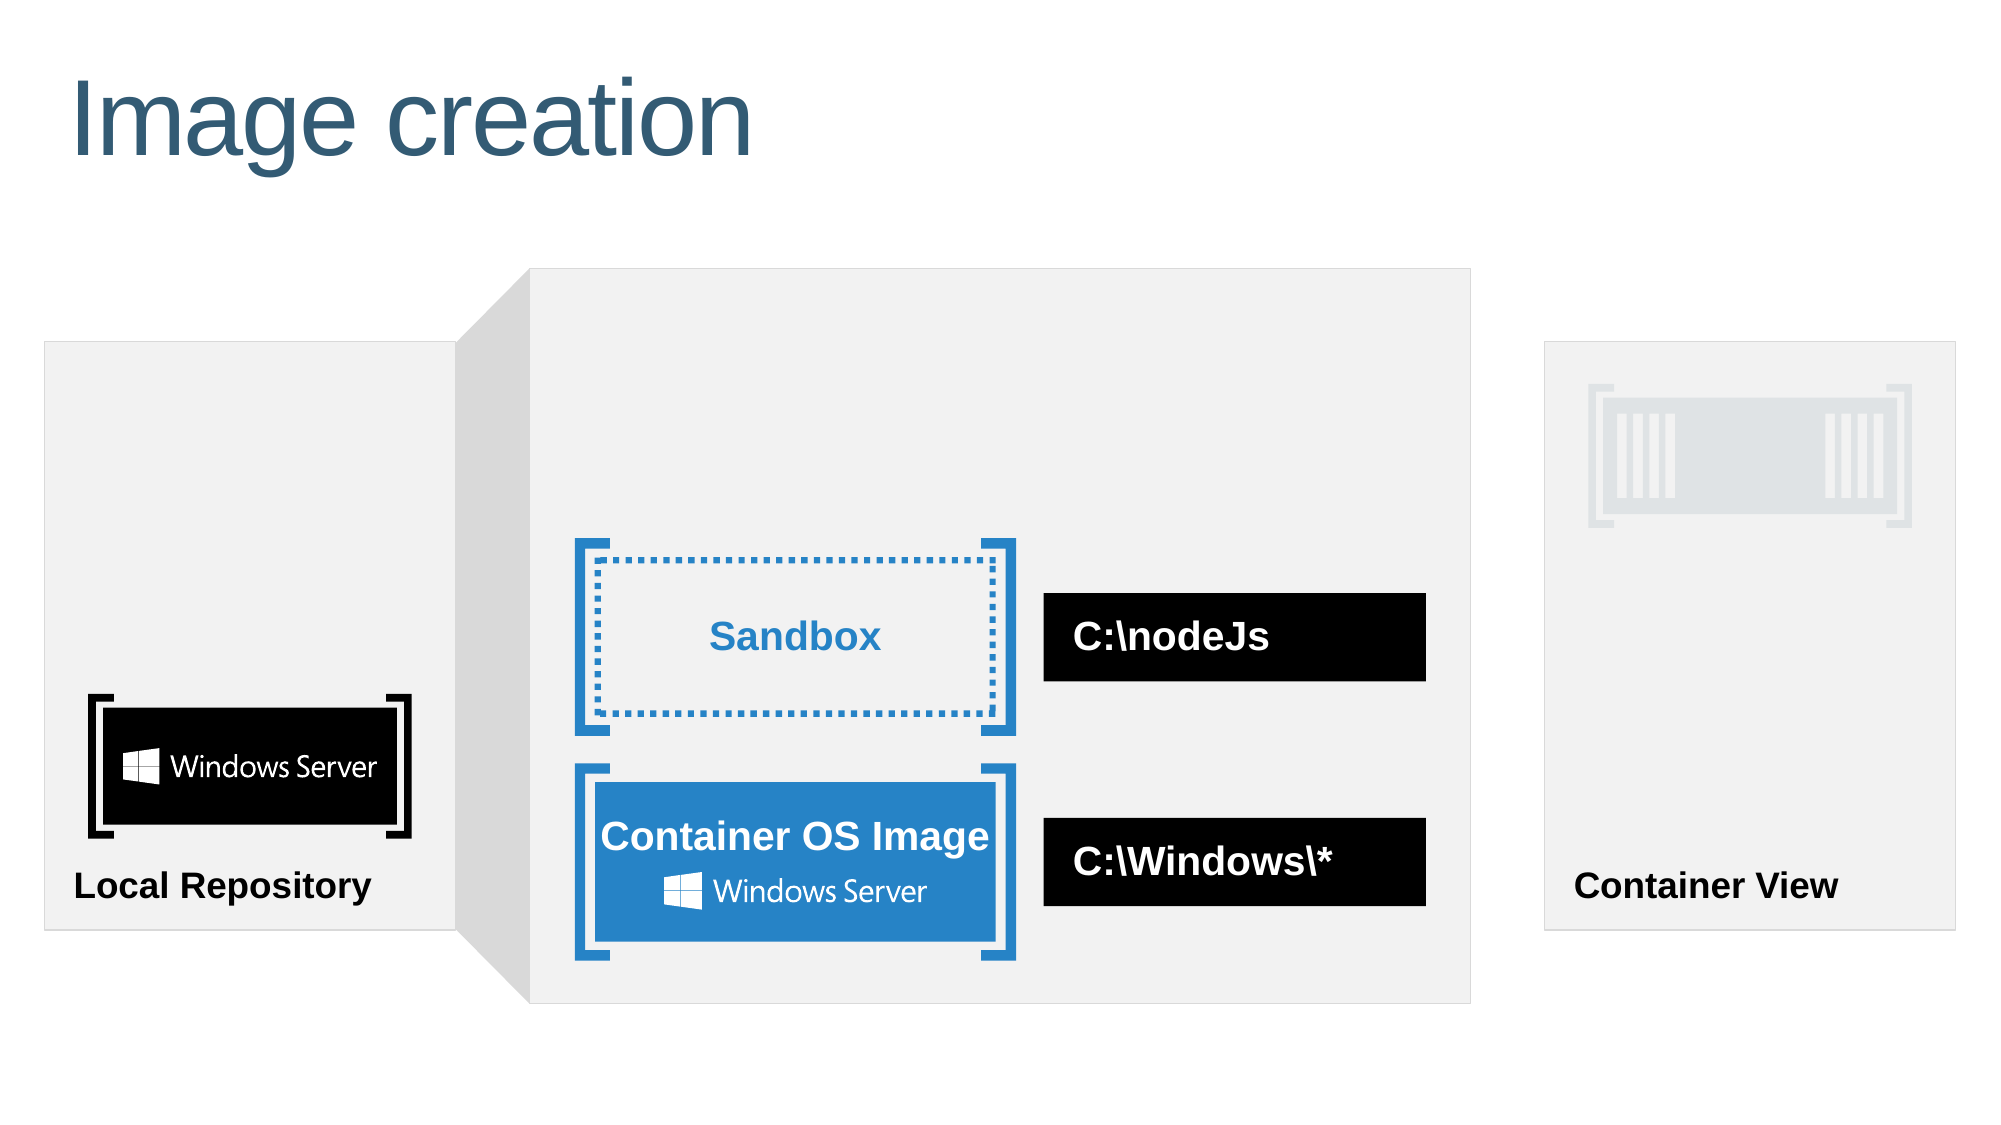

# Image creation

Local Repository
Container View

Sandbox
C:\nodeJs

Container OS Image

C:\Windows\*